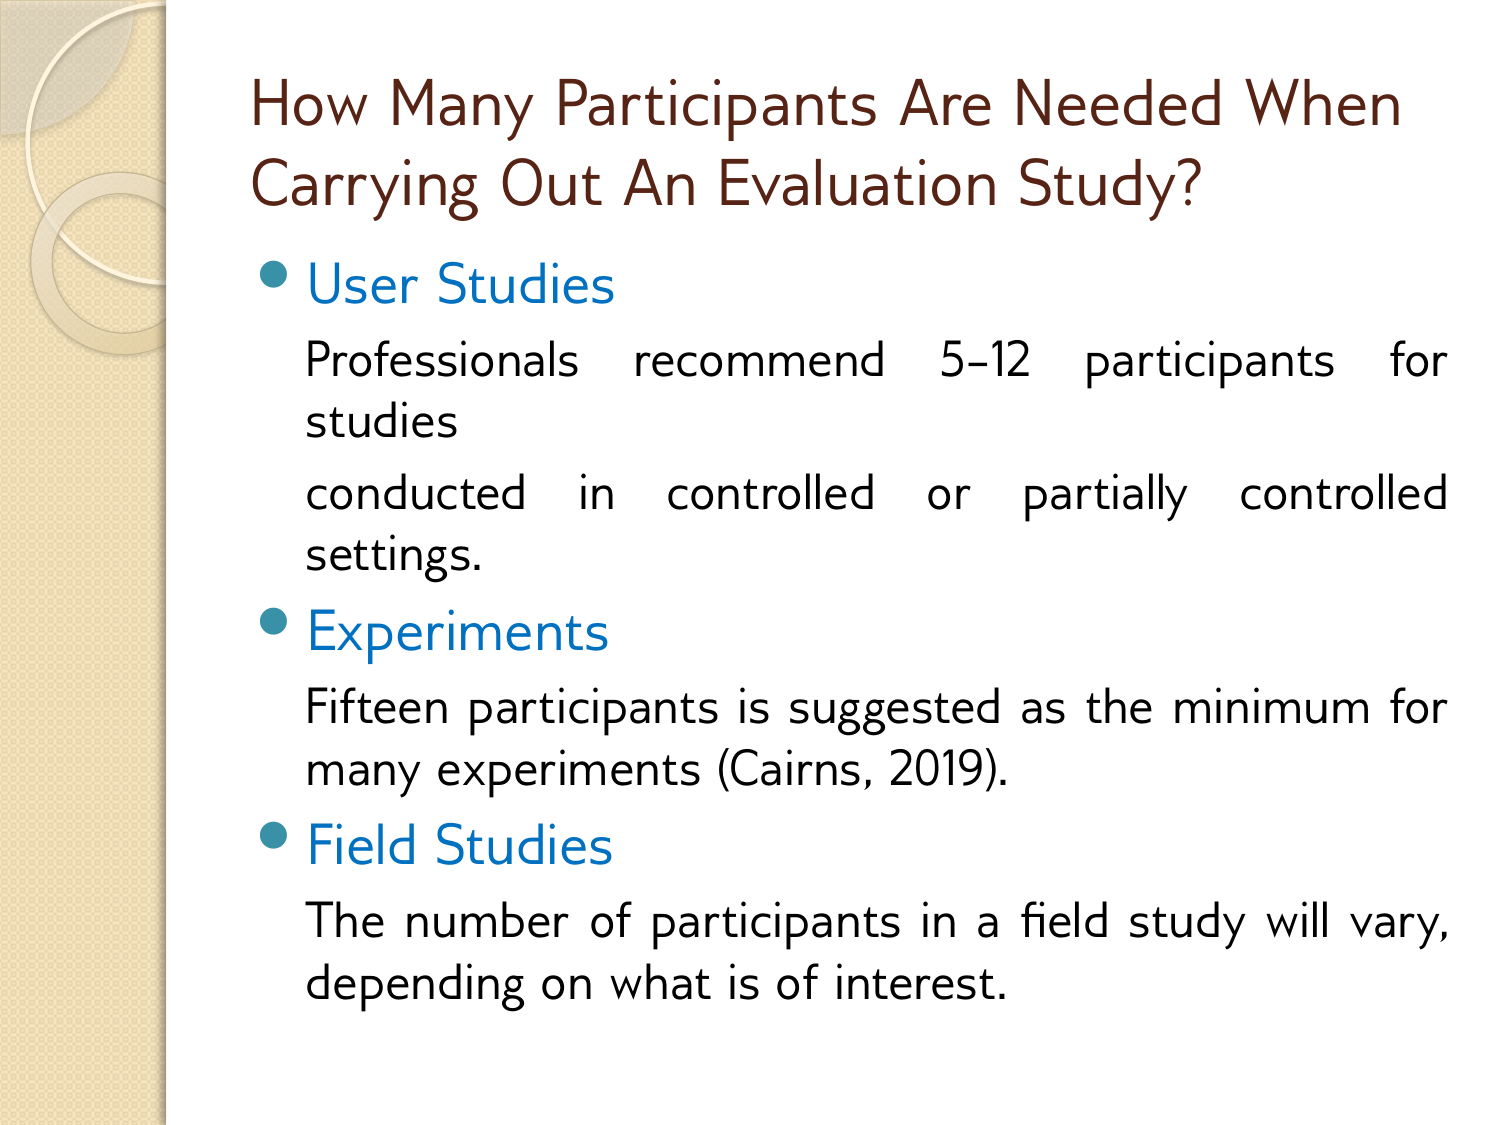

# How Many Participants Are Needed When Carrying Out An Evaluation Study?
User Studies
Professionals recommend 5–12 participants for studies
conducted in controlled or partially controlled settings.
Experiments
Fifteen participants is suggested as the minimum for many experiments (Cairns, 2019).
Field Studies
The number of participants in a field study will vary, depending on what is of interest.